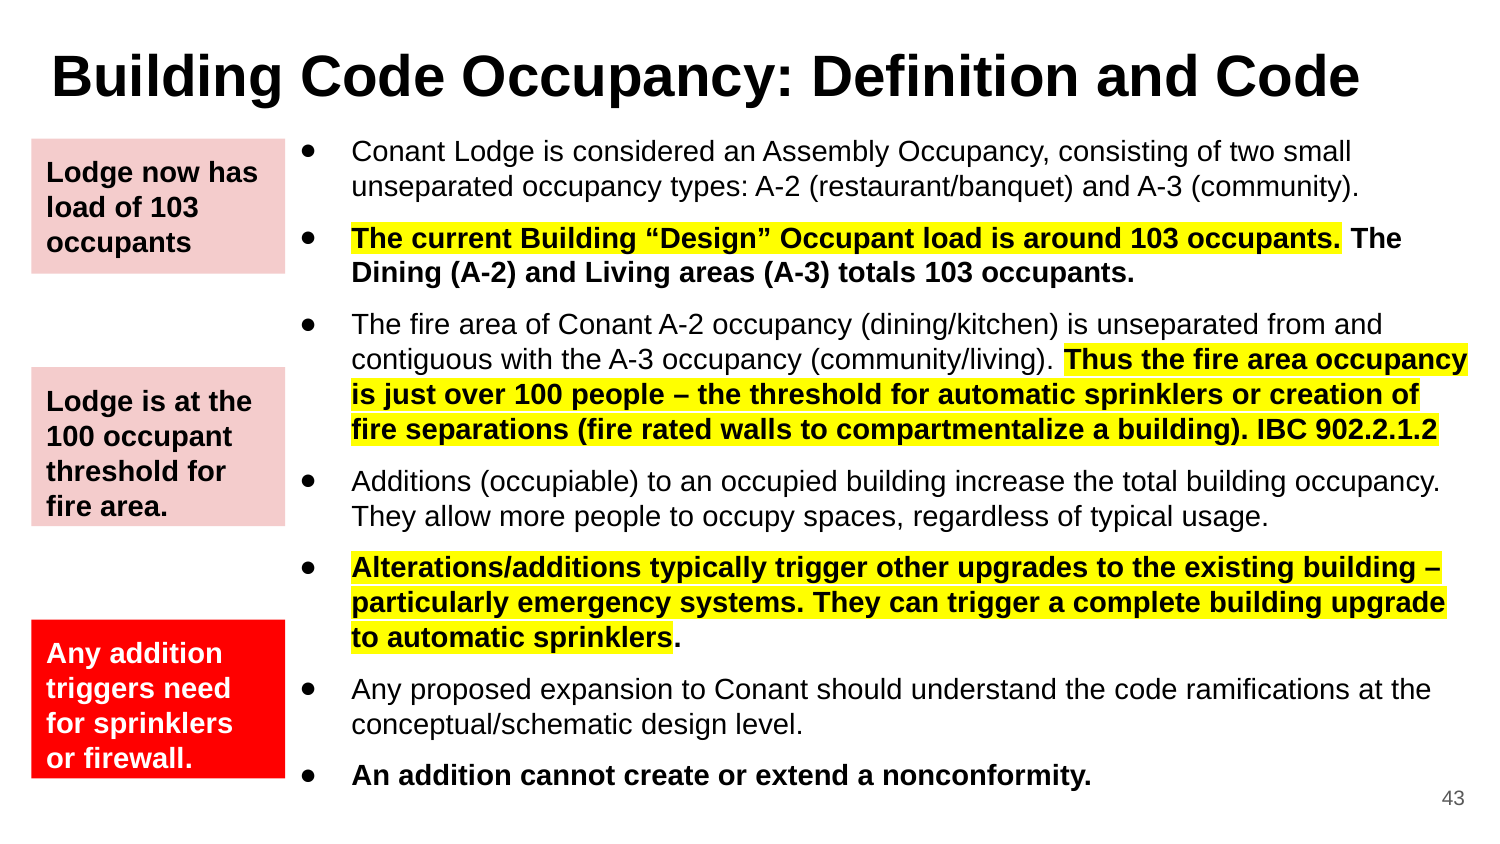

# Building Code Occupancy: Definition and Code
Conant Lodge is considered an Assembly Occupancy, consisting of two small unseparated occupancy types: A-2 (restaurant/banquet) and A-3 (community).
The current Building “Design” Occupant load is around 103 occupants. The Dining (A-2) and Living areas (A-3) totals 103 occupants.
The fire area of Conant A-2 occupancy (dining/kitchen) is unseparated from and contiguous with the A-3 occupancy (community/living). Thus the fire area occupancy is just over 100 people – the threshold for automatic sprinklers or creation of fire separations (fire rated walls to compartmentalize a building). IBC 902.2.1.2
Additions (occupiable) to an occupied building increase the total building occupancy. They allow more people to occupy spaces, regardless of typical usage.
Alterations/additions typically trigger other upgrades to the existing building – particularly emergency systems. They can trigger a complete building upgrade to automatic sprinklers.
Any proposed expansion to Conant should understand the code ramifications at the conceptual/schematic design level.
An addition cannot create or extend a nonconformity.
Lodge now has load of 103  occupants
Lodge is at the 100 occupant threshold for fire area.
Any addition triggers need for sprinklers or firewall.
43